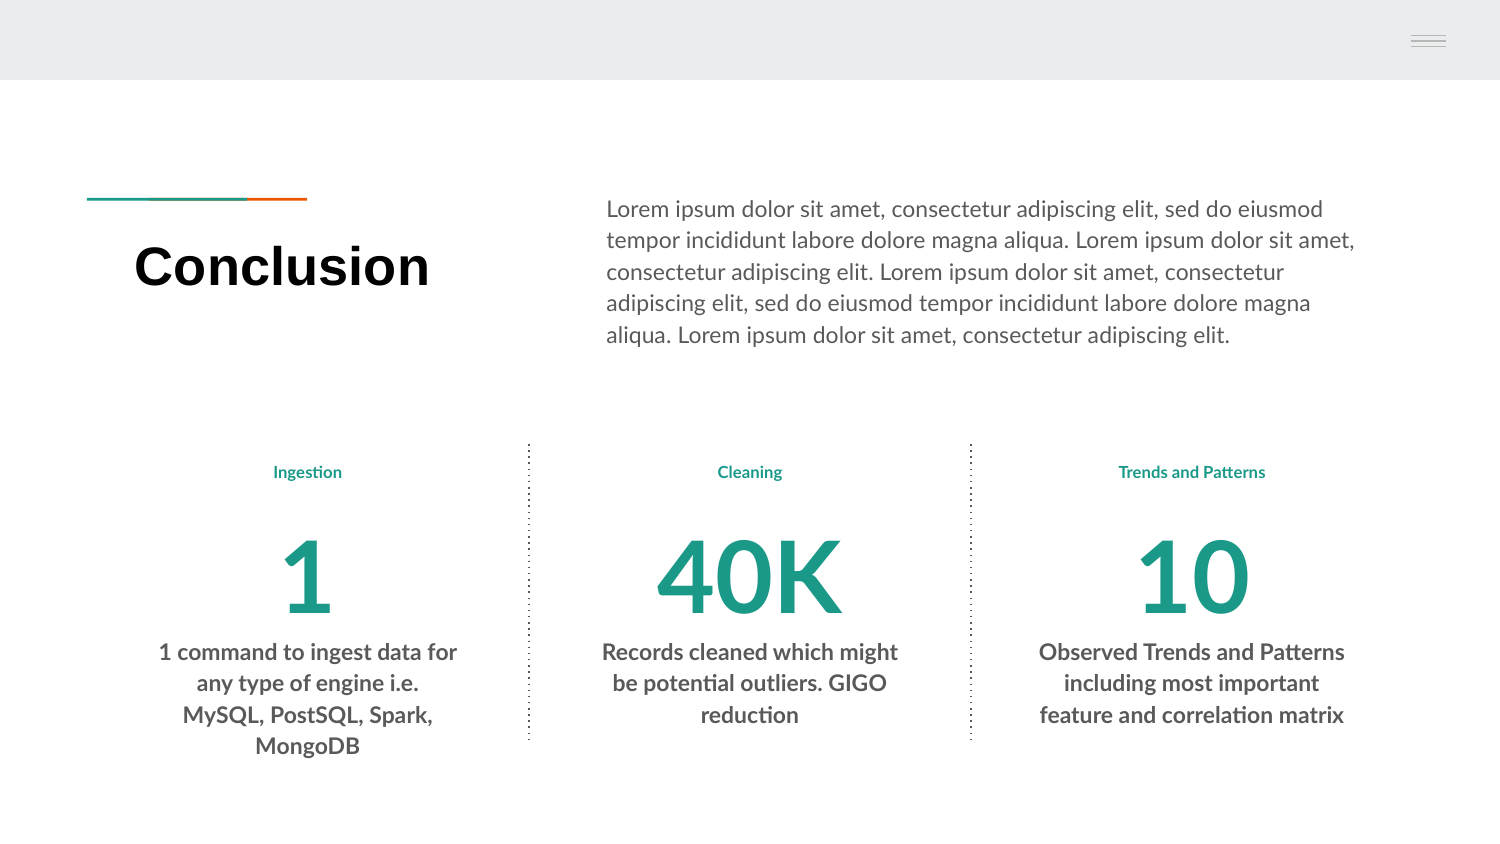

Lorem ipsum dolor sit amet, consectetur adipiscing elit, sed do eiusmod tempor incididunt labore dolore magna aliqua. Lorem ipsum dolor sit amet, consectetur adipiscing elit. Lorem ipsum dolor sit amet, consectetur adipiscing elit, sed do eiusmod tempor incididunt labore dolore magna aliqua. Lorem ipsum dolor sit amet, consectetur adipiscing elit.
# Conclusion
Ingestion
Cleaning
Trends and Patterns
1
40K
10
1 command to ingest data for any type of engine i.e. MySQL, PostSQL, Spark, MongoDB
Records cleaned which might be potential outliers. GIGO reduction
Observed Trends and Patterns including most important feature and correlation matrix